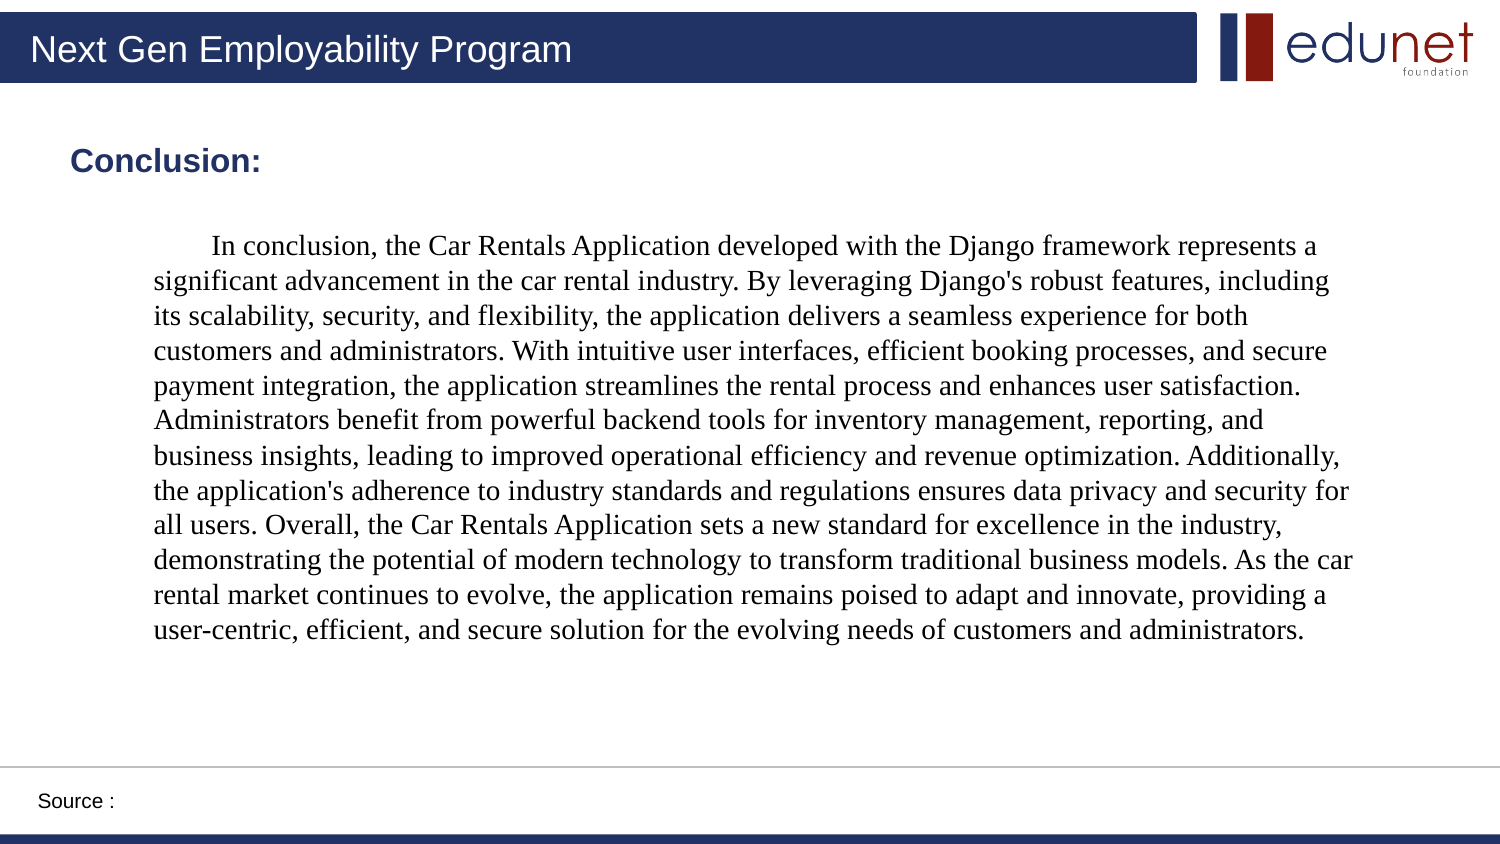

Conclusion:
        In conclusion, the Car Rentals Application developed with the Django framework represents a significant advancement in the car rental industry. By leveraging Django's robust features, including its scalability, security, and flexibility, the application delivers a seamless experience for both customers and administrators. With intuitive user interfaces, efficient booking processes, and secure payment integration, the application streamlines the rental process and enhances user satisfaction. Administrators benefit from powerful backend tools for inventory management, reporting, and business insights, leading to improved operational efficiency and revenue optimization. Additionally, the application's adherence to industry standards and regulations ensures data privacy and security for all users. Overall, the Car Rentals Application sets a new standard for excellence in the industry, demonstrating the potential of modern technology to transform traditional business models. As the car rental market continues to evolve, the application remains poised to adapt and innovate, providing a user-centric, efficient, and secure solution for the evolving needs of customers and administrators.
Source :